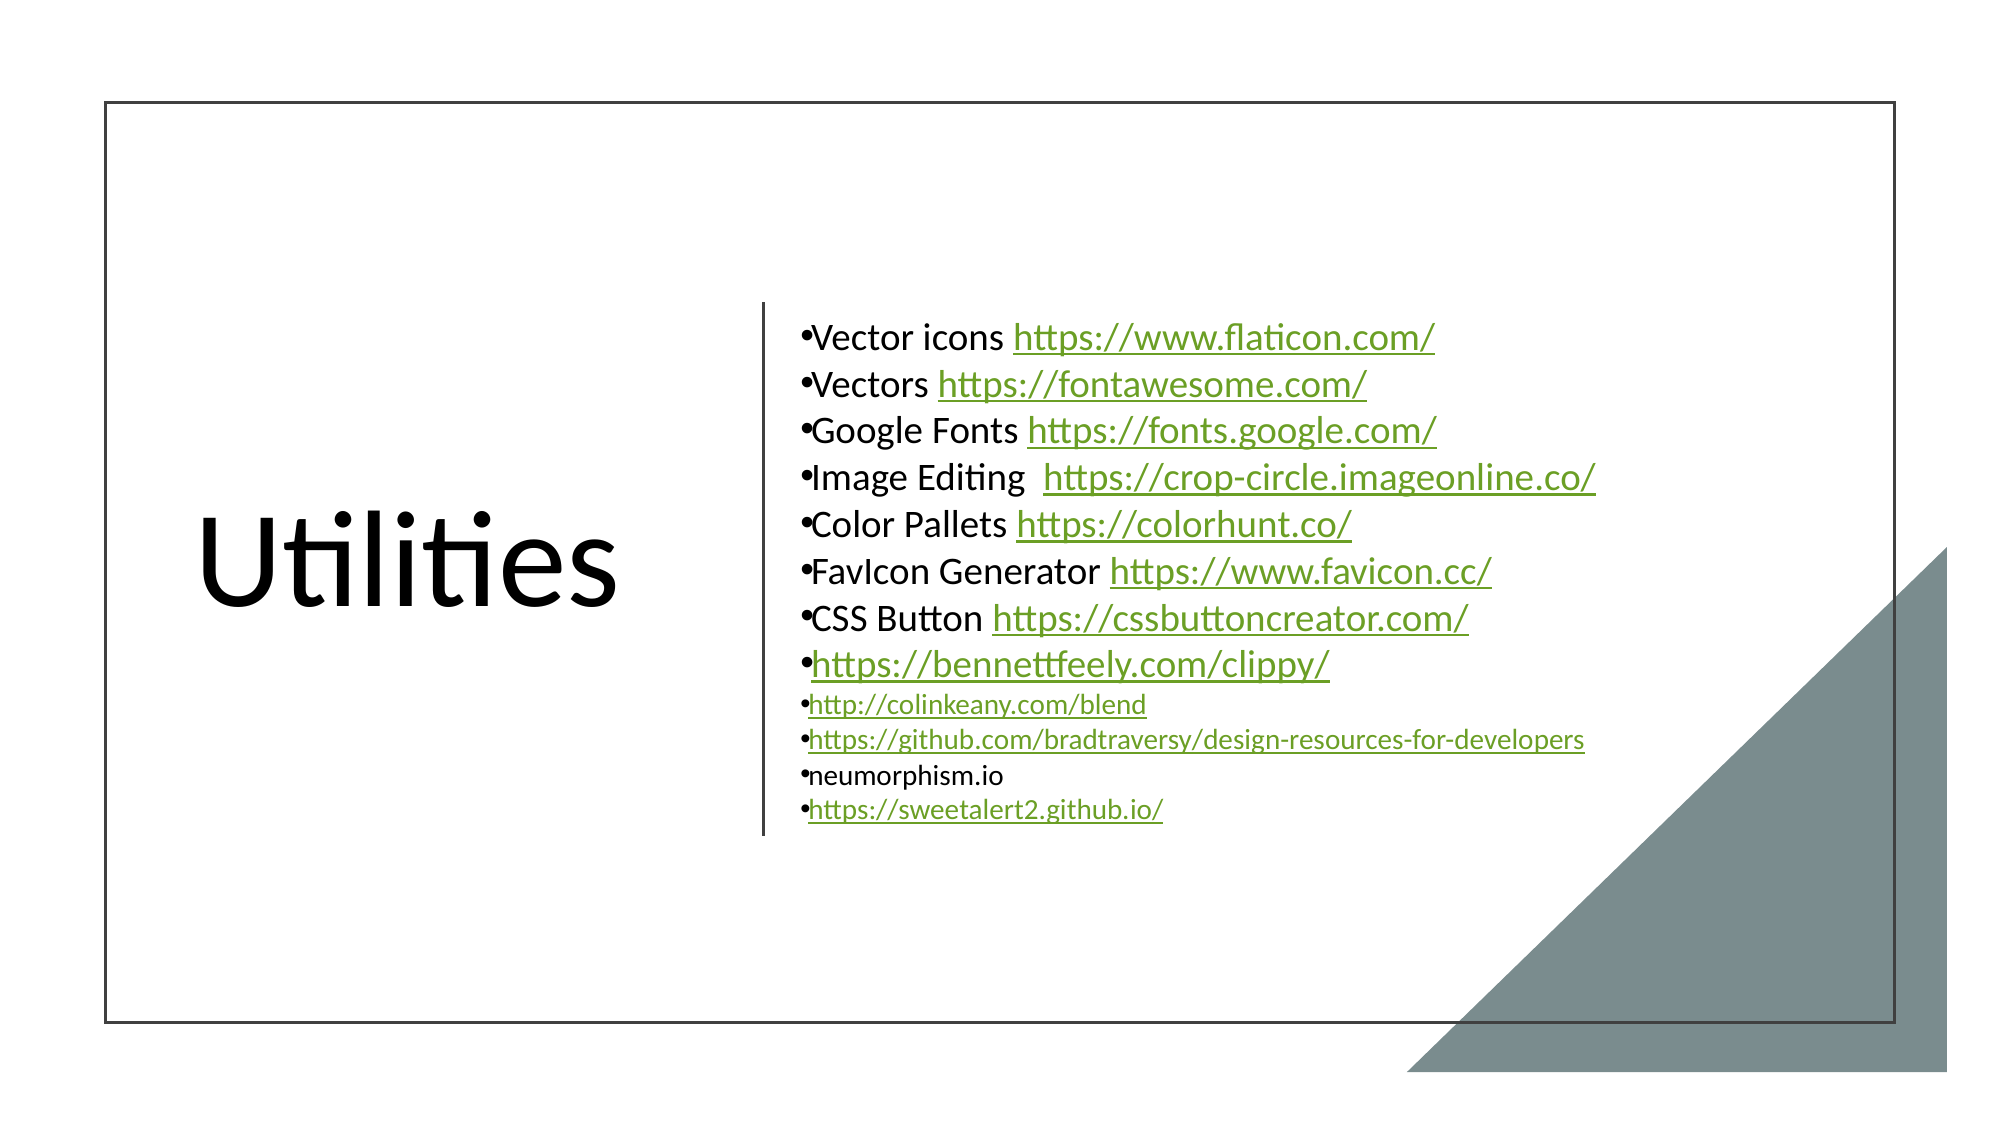

# Utilities
Vector icons https://www.flaticon.com/
Vectors https://fontawesome.com/
Google Fonts https://fonts.google.com/
Image Editing  https://crop-circle.imageonline.co/
Color Pallets https://colorhunt.co/
FavIcon Generator https://www.favicon.cc/
CSS Button https://cssbuttoncreator.com/
https://bennettfeely.com/clippy/
http://colinkeany.com/blend
https://github.com/bradtraversy/design-resources-for-developers
neumorphism.io
https://sweetalert2.github.io/